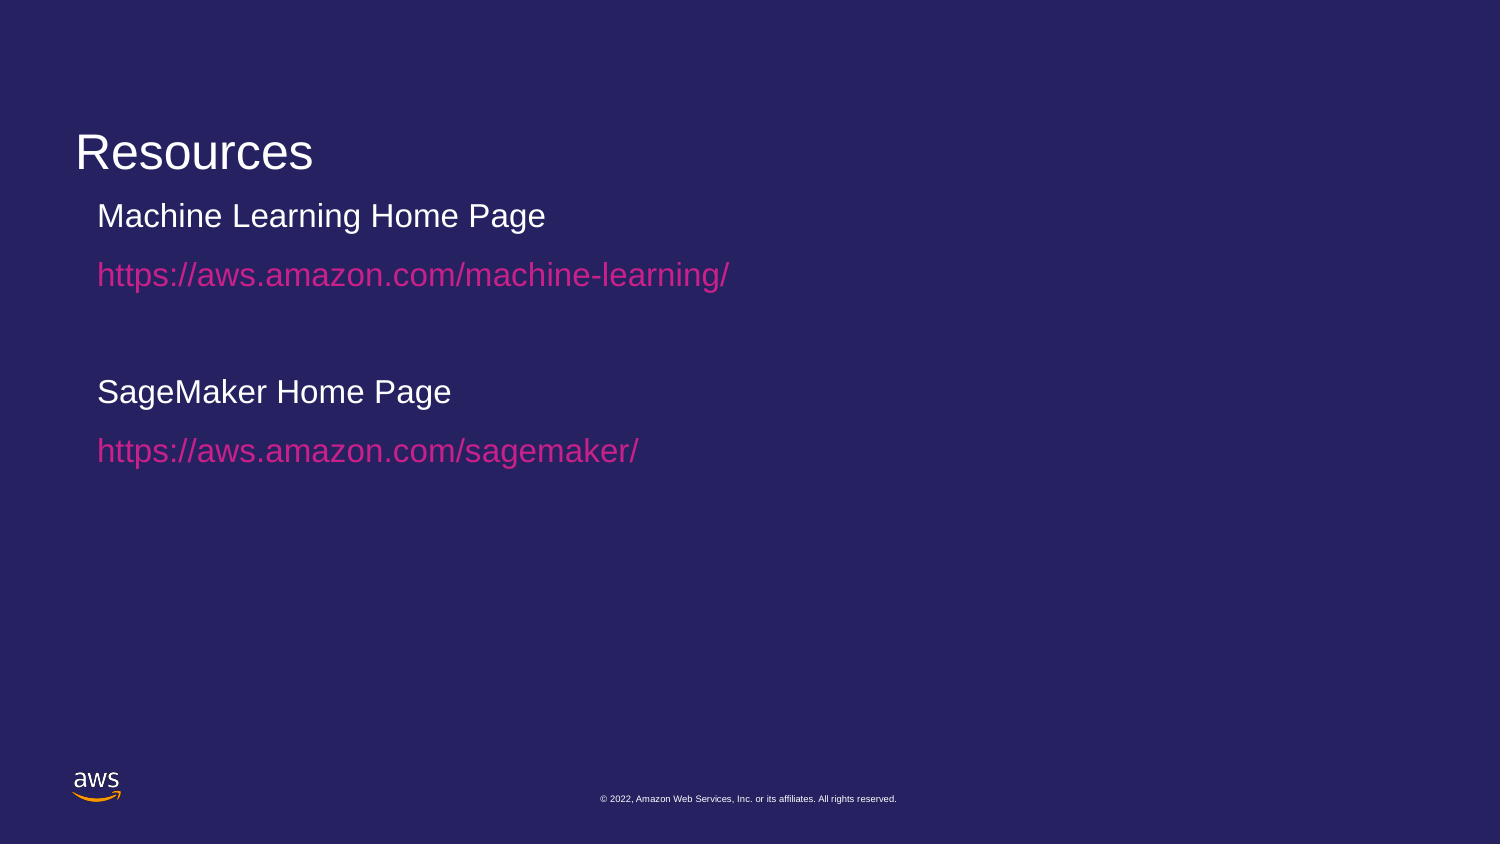

# Resources
Machine Learning Home Page
https://aws.amazon.com/machine-learning/

SageMaker Home Page
https://aws.amazon.com/sagemaker/